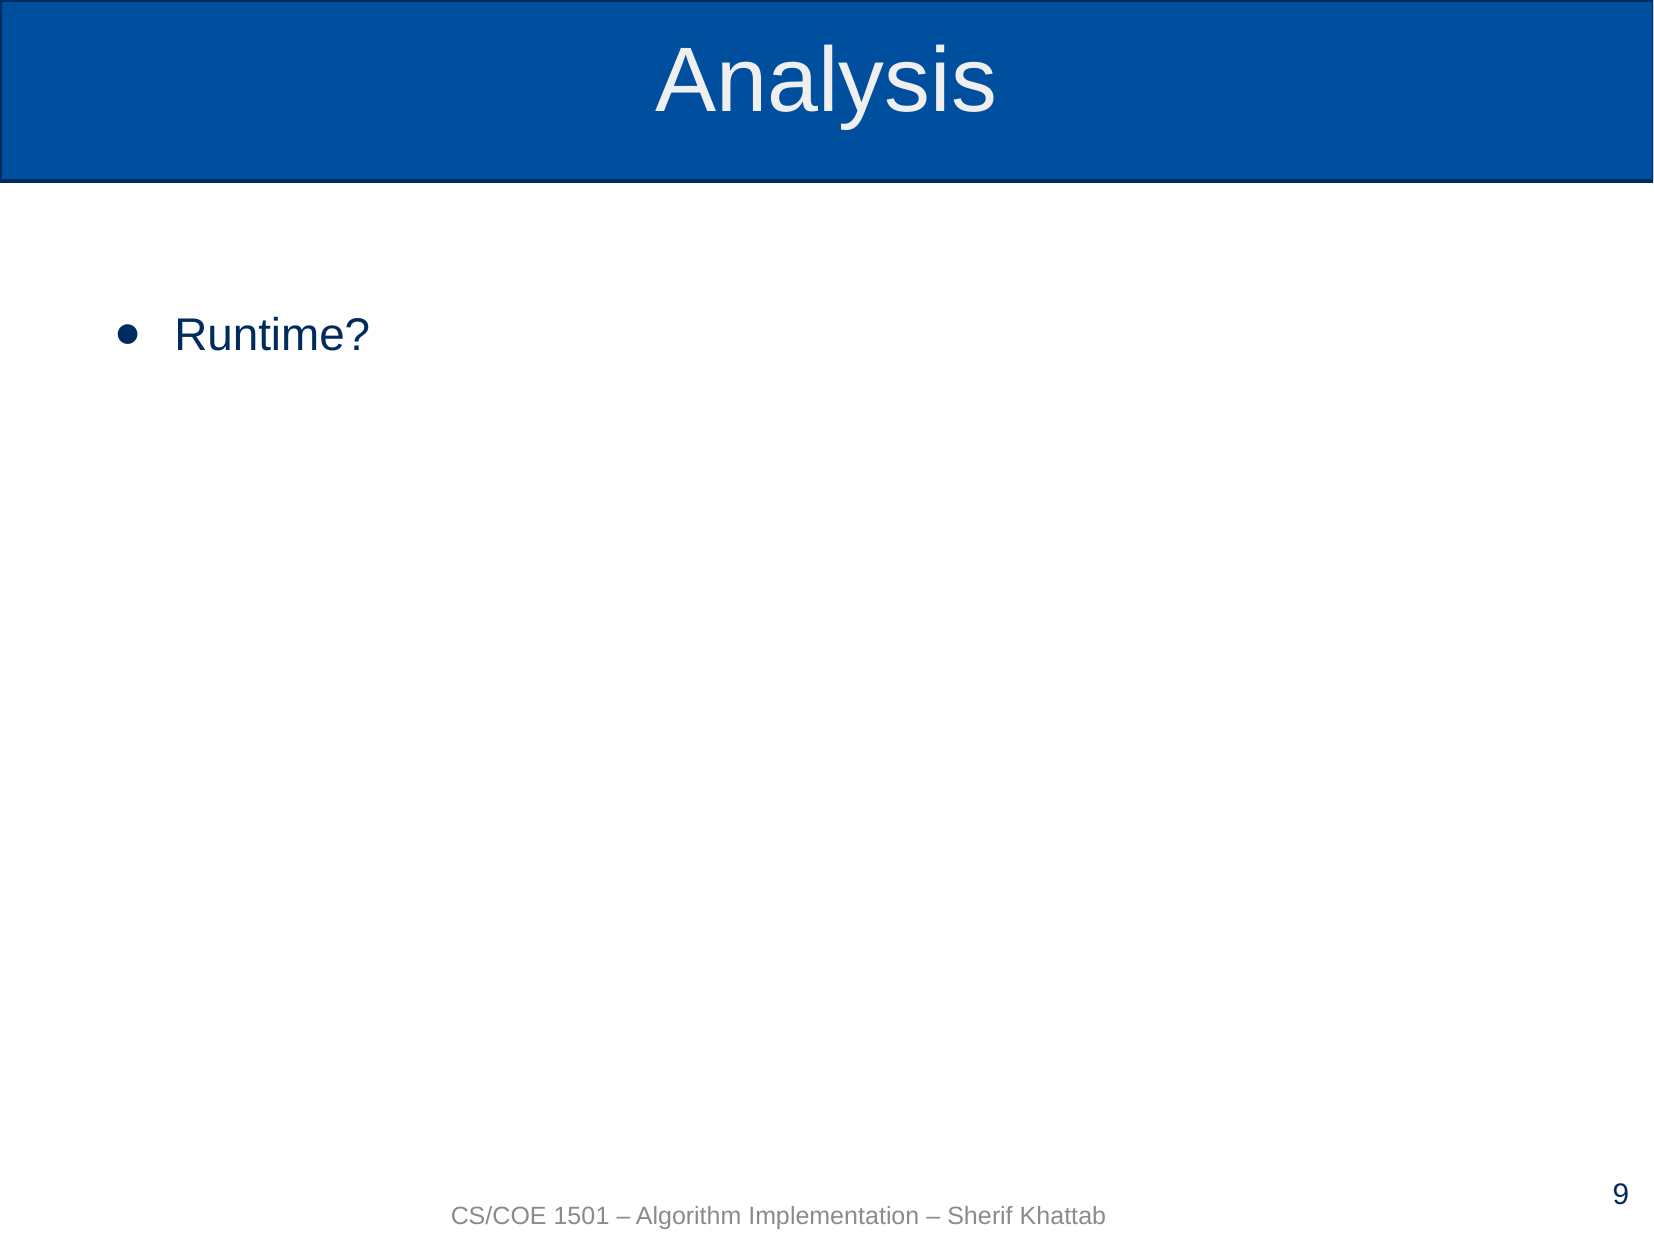

# Analysis
Runtime?
9
CS/COE 1501 – Algorithm Implementation – Sherif Khattab